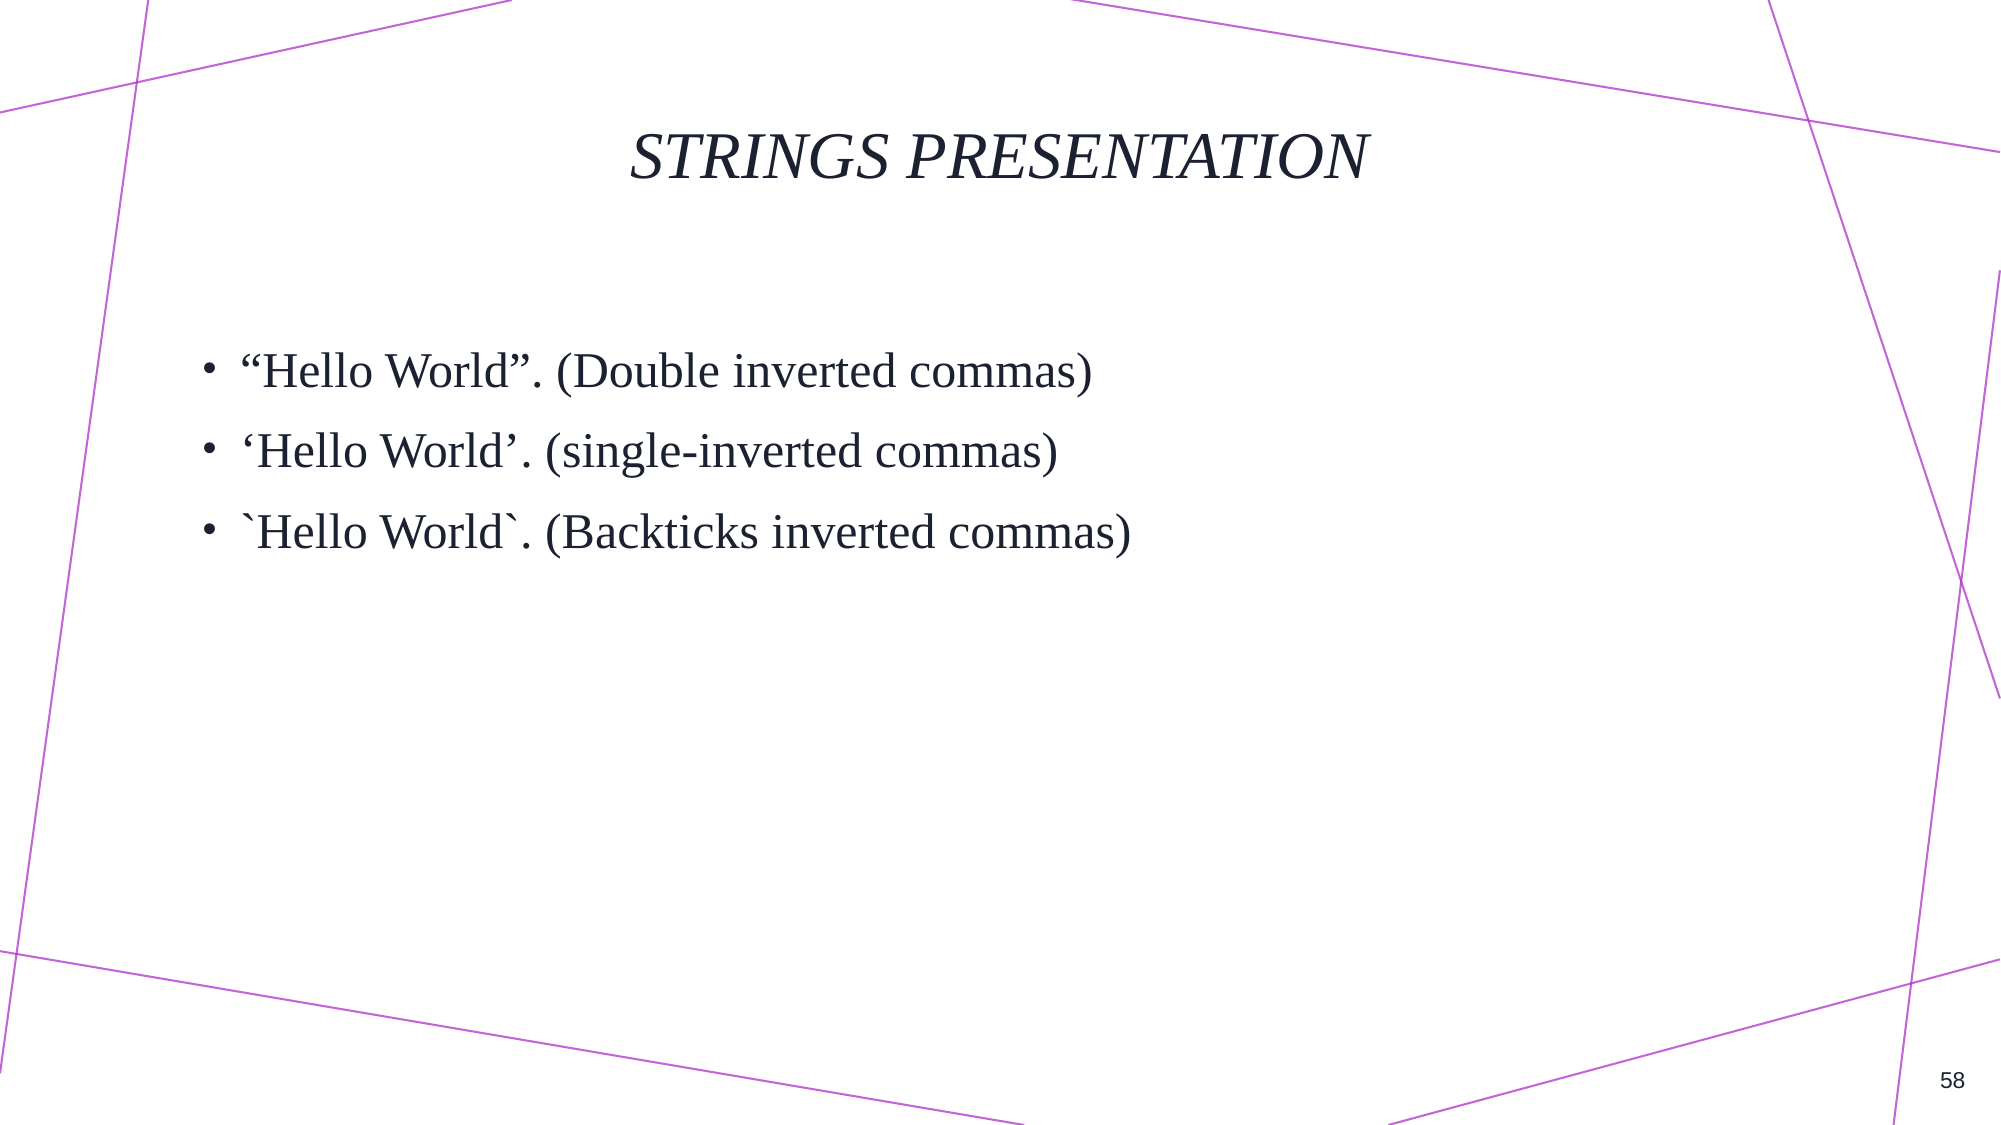

# Strings presentation
“Hello World”. (Double inverted commas)
‘Hello World’. (single-inverted commas)
`Hello World`. (Backticks inverted commas)

58